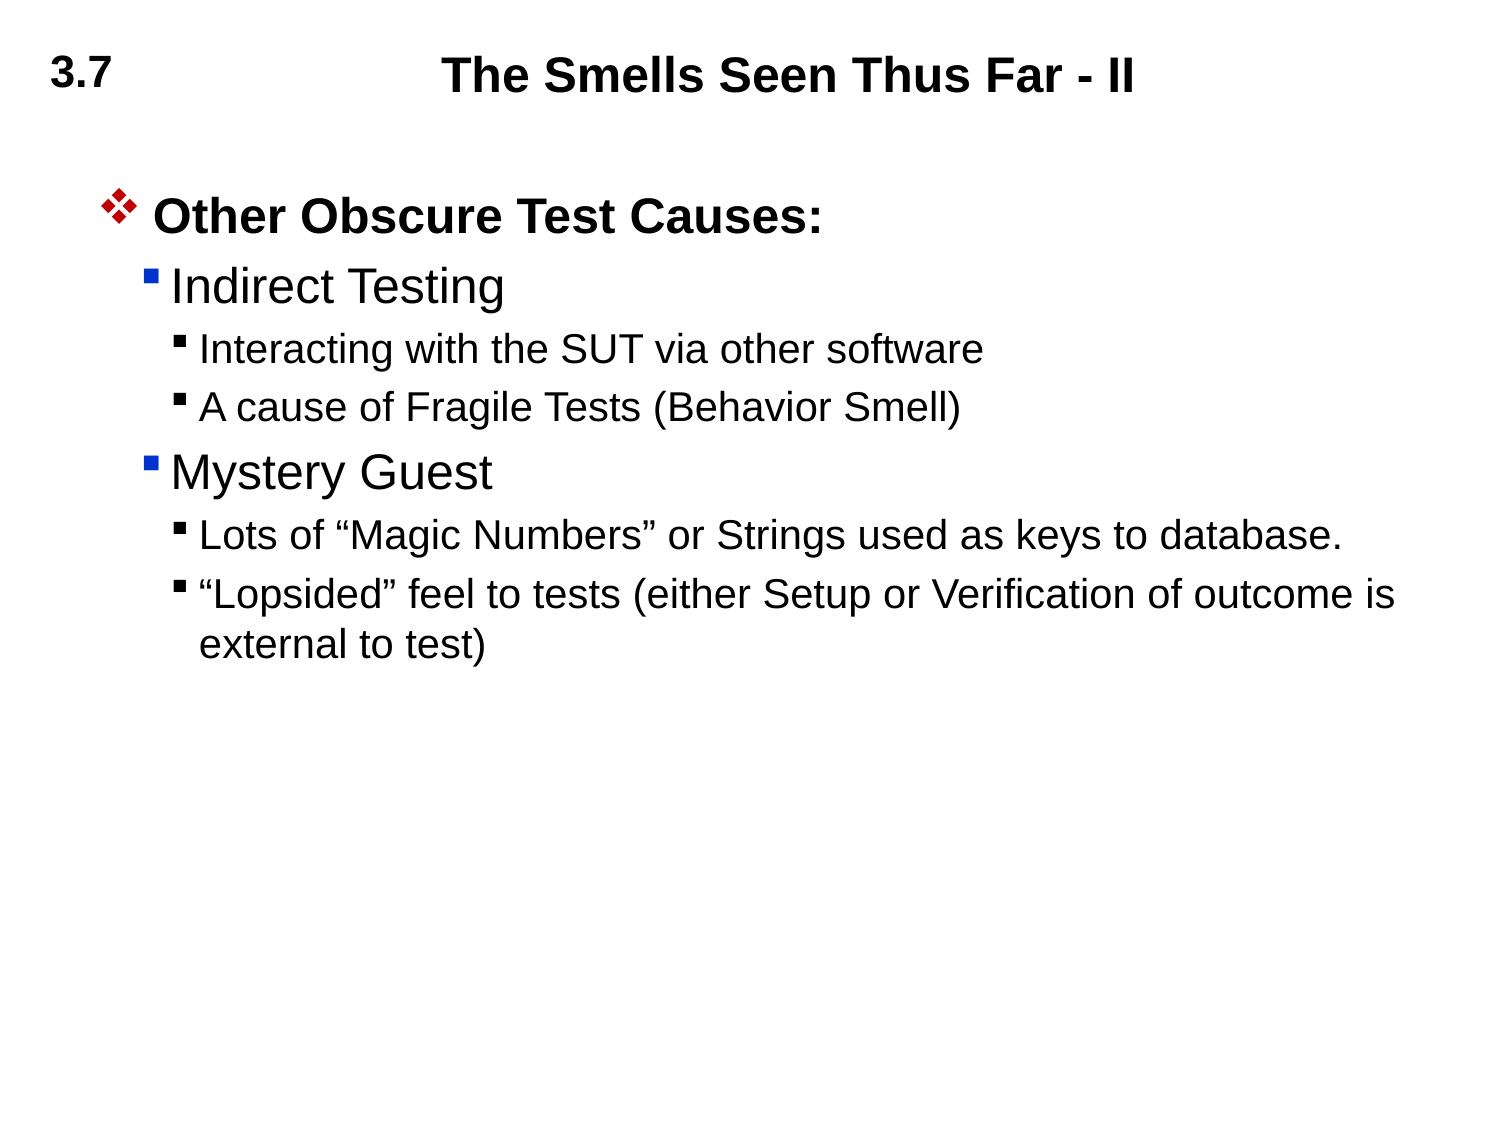

3.7
# The Smells Seen Thus Far - II

Other Obscure Test Causes:
Indirect Testing
Interacting with the SUT via other software
A cause of Fragile Tests (Behavior Smell)
Mystery Guest
Lots of “Magic Numbers” or Strings used as keys to database.
“Lopsided” feel to tests (either Setup or Verification of outcome is external to test)